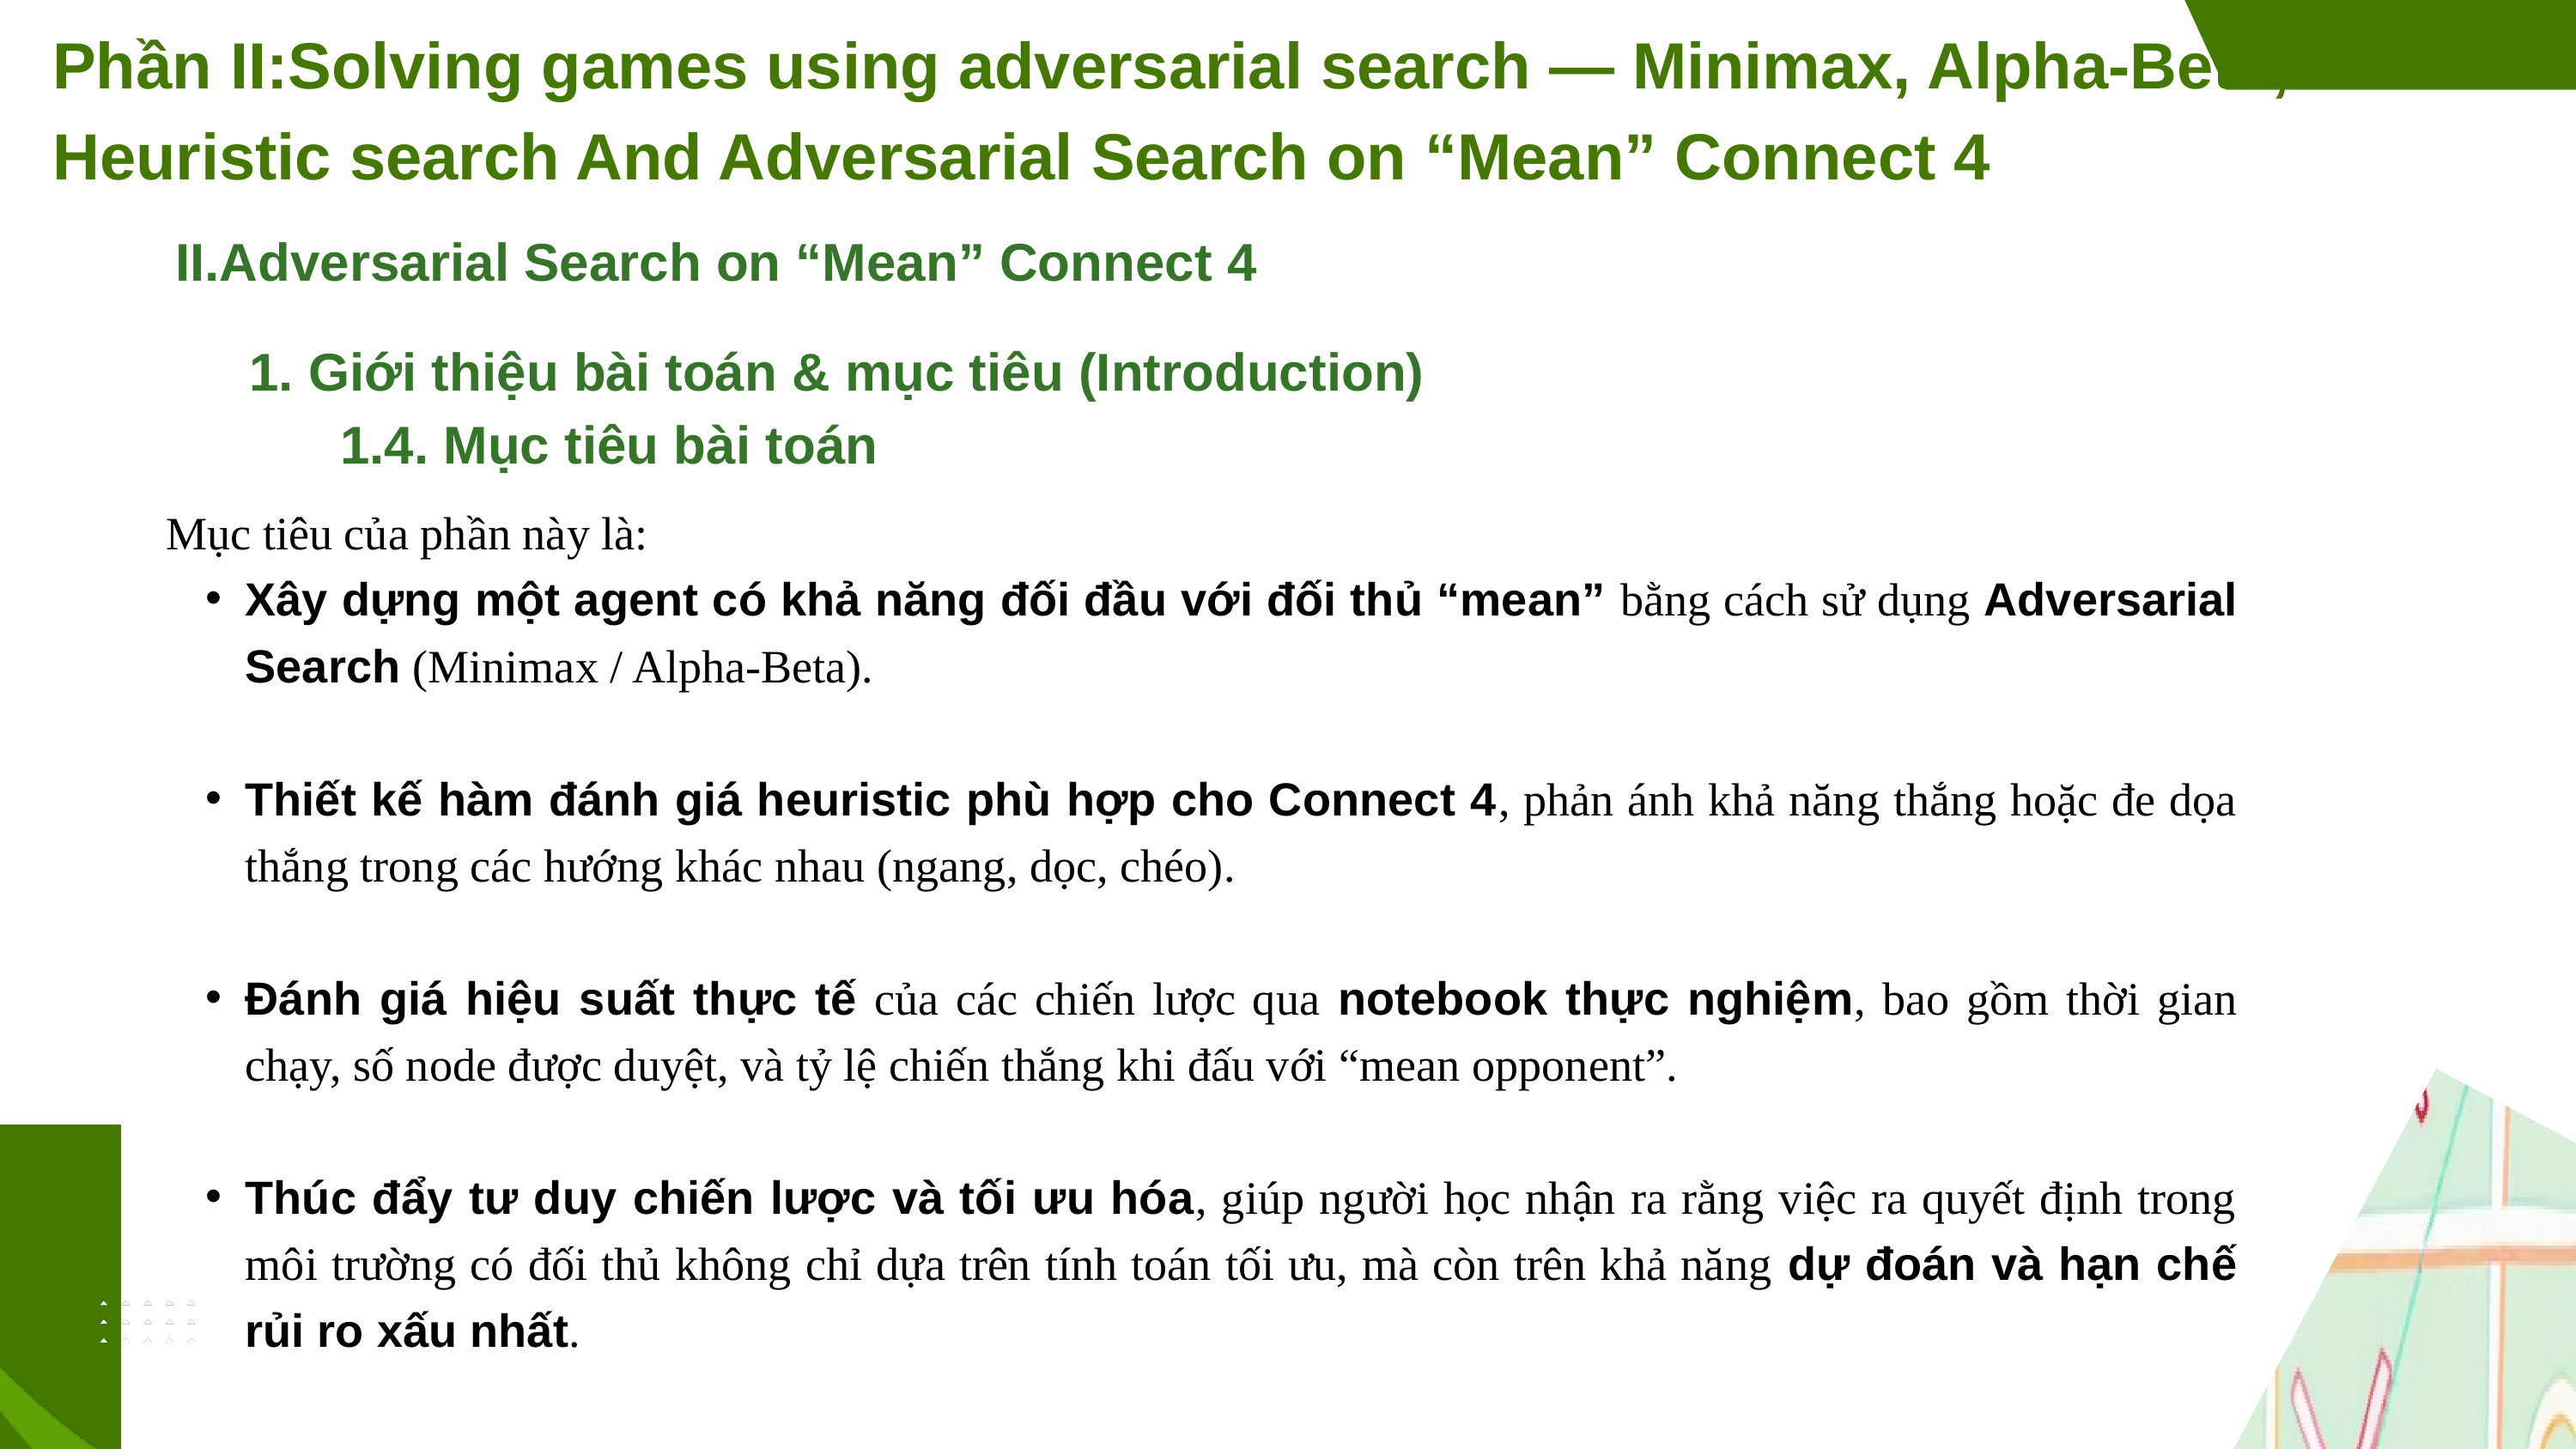

Phần II:Solving games using adversarial search — Minimax, Alpha-Beta, Heuristic search And Adversarial Search on “Mean” Connect 4

II.Adversarial Search on “Mean” Connect 4

1. Giới thiệu bài toán & mục tiêu (Introduction)

 1.4. Mục tiêu bài toán

Mục tiêu của phần này là:
Xây dựng một agent có khả năng đối đầu với đối thủ “mean” bằng cách sử dụng Adversarial Search (Minimax / Alpha-Beta).

Thiết kế hàm đánh giá heuristic phù hợp cho Connect 4, phản ánh khả năng thắng hoặc đe dọa thắng trong các hướng khác nhau (ngang, dọc, chéo).

Đánh giá hiệu suất thực tế của các chiến lược qua notebook thực nghiệm, bao gồm thời gian chạy, số node được duyệt, và tỷ lệ chiến thắng khi đấu với “mean opponent”.

Thúc đẩy tư duy chiến lược và tối ưu hóa, giúp người học nhận ra rằng việc ra quyết định trong môi trường có đối thủ không chỉ dựa trên tính toán tối ưu, mà còn trên khả năng dự đoán và hạn chế rủi ro xấu nhất.